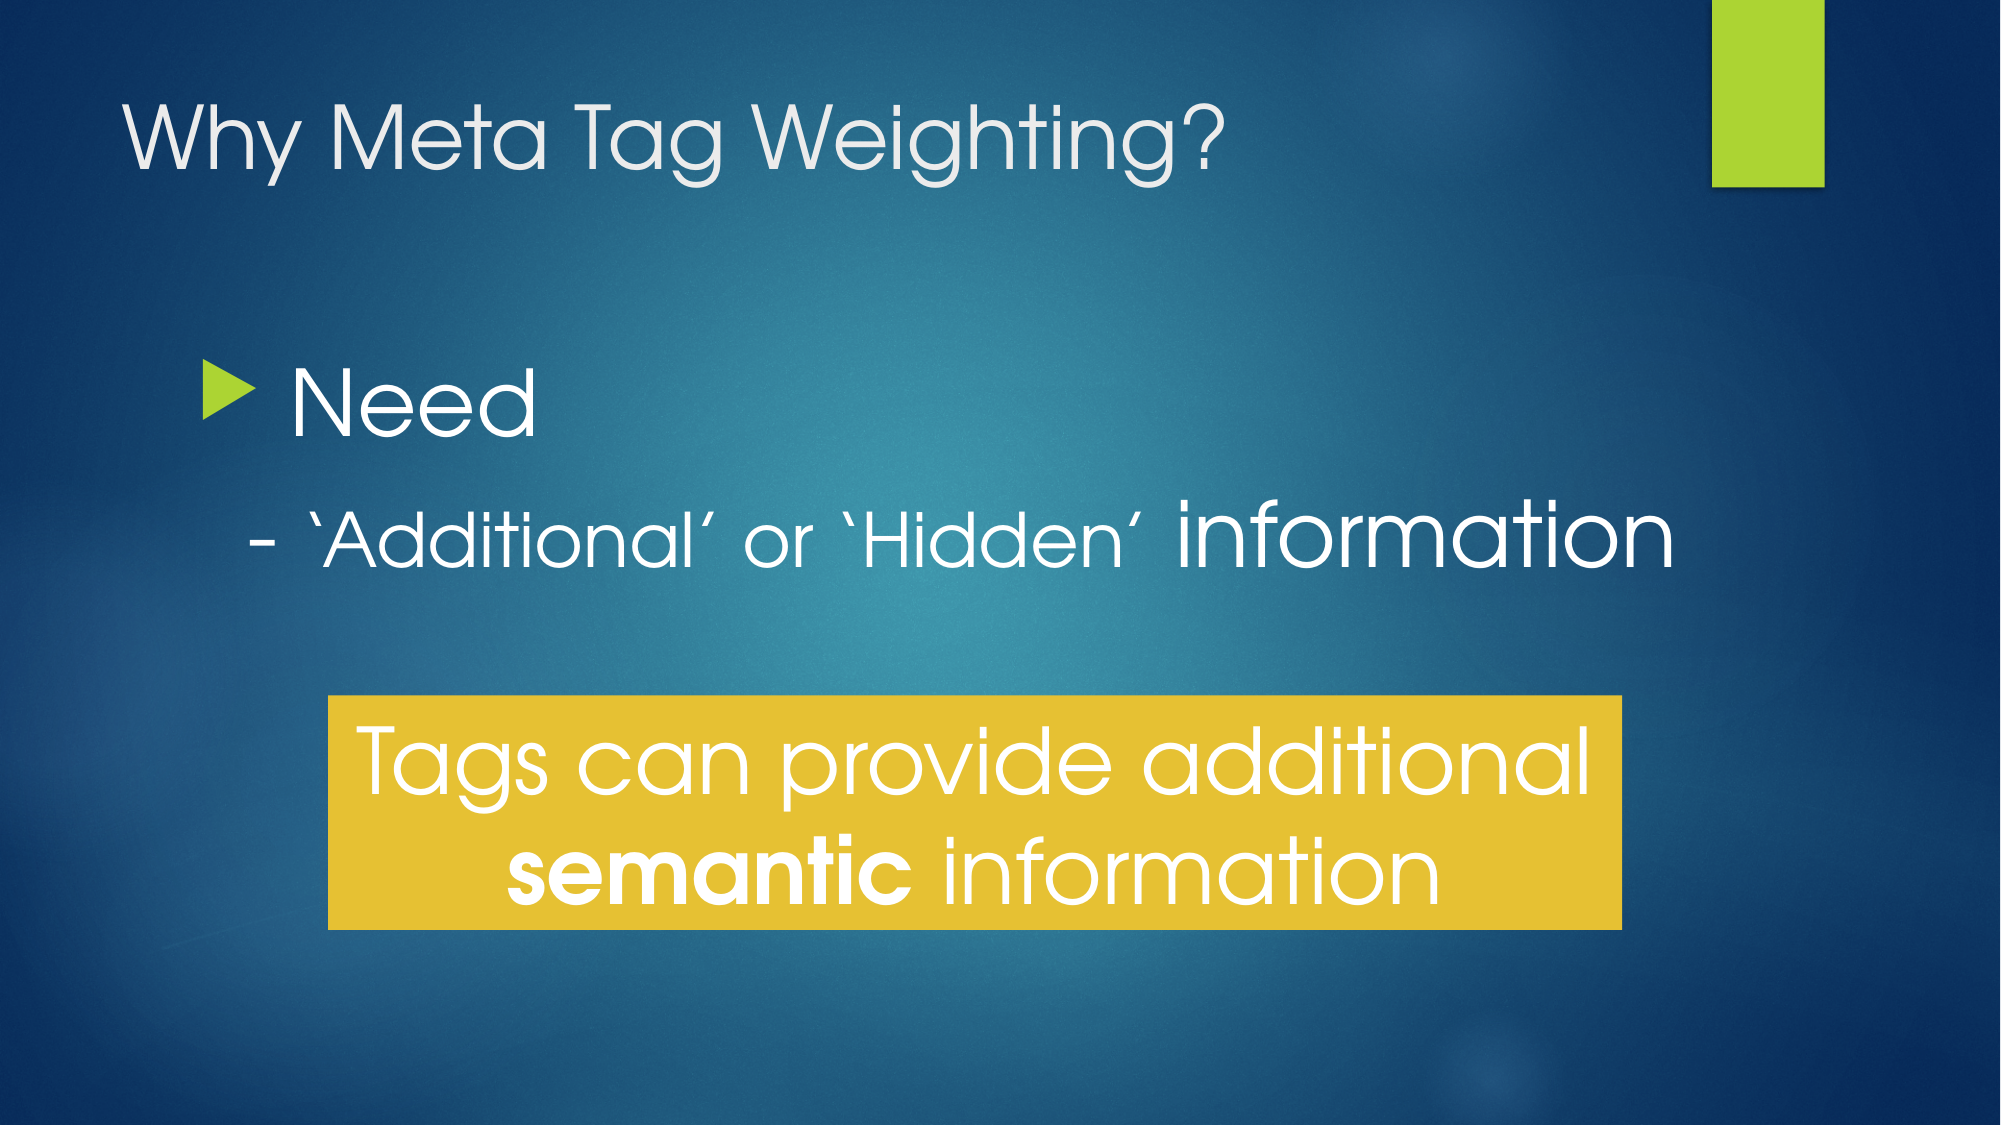

# Why Meta Tag Weighting?
 Need
  - ‘Additional’ or ‘Hidden’ information
Tags can provide additional semantic information